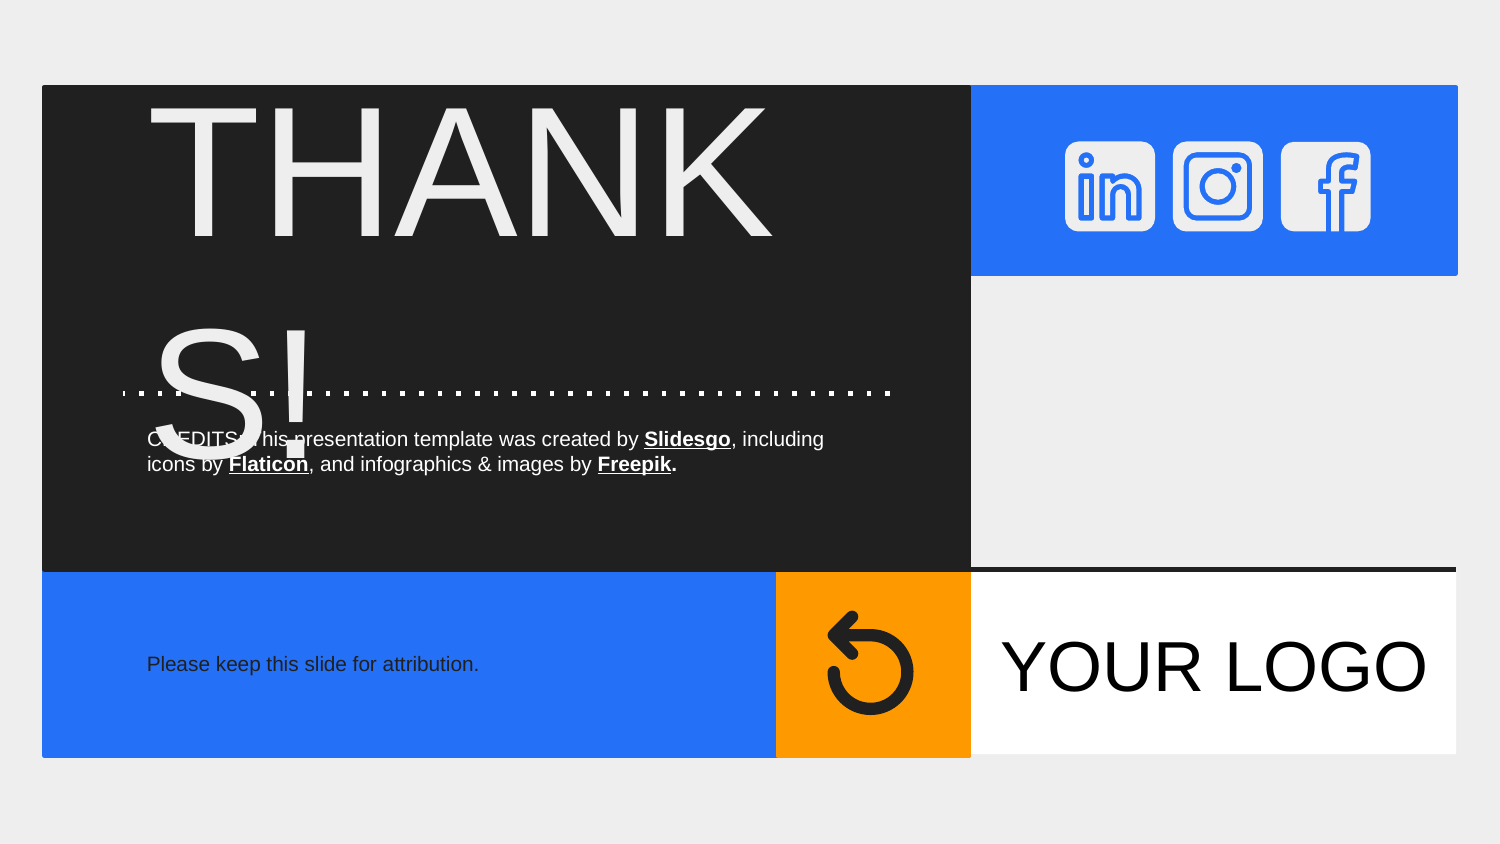

# THANKS!

Please keep this slide for attribution.
YOUR LOGO